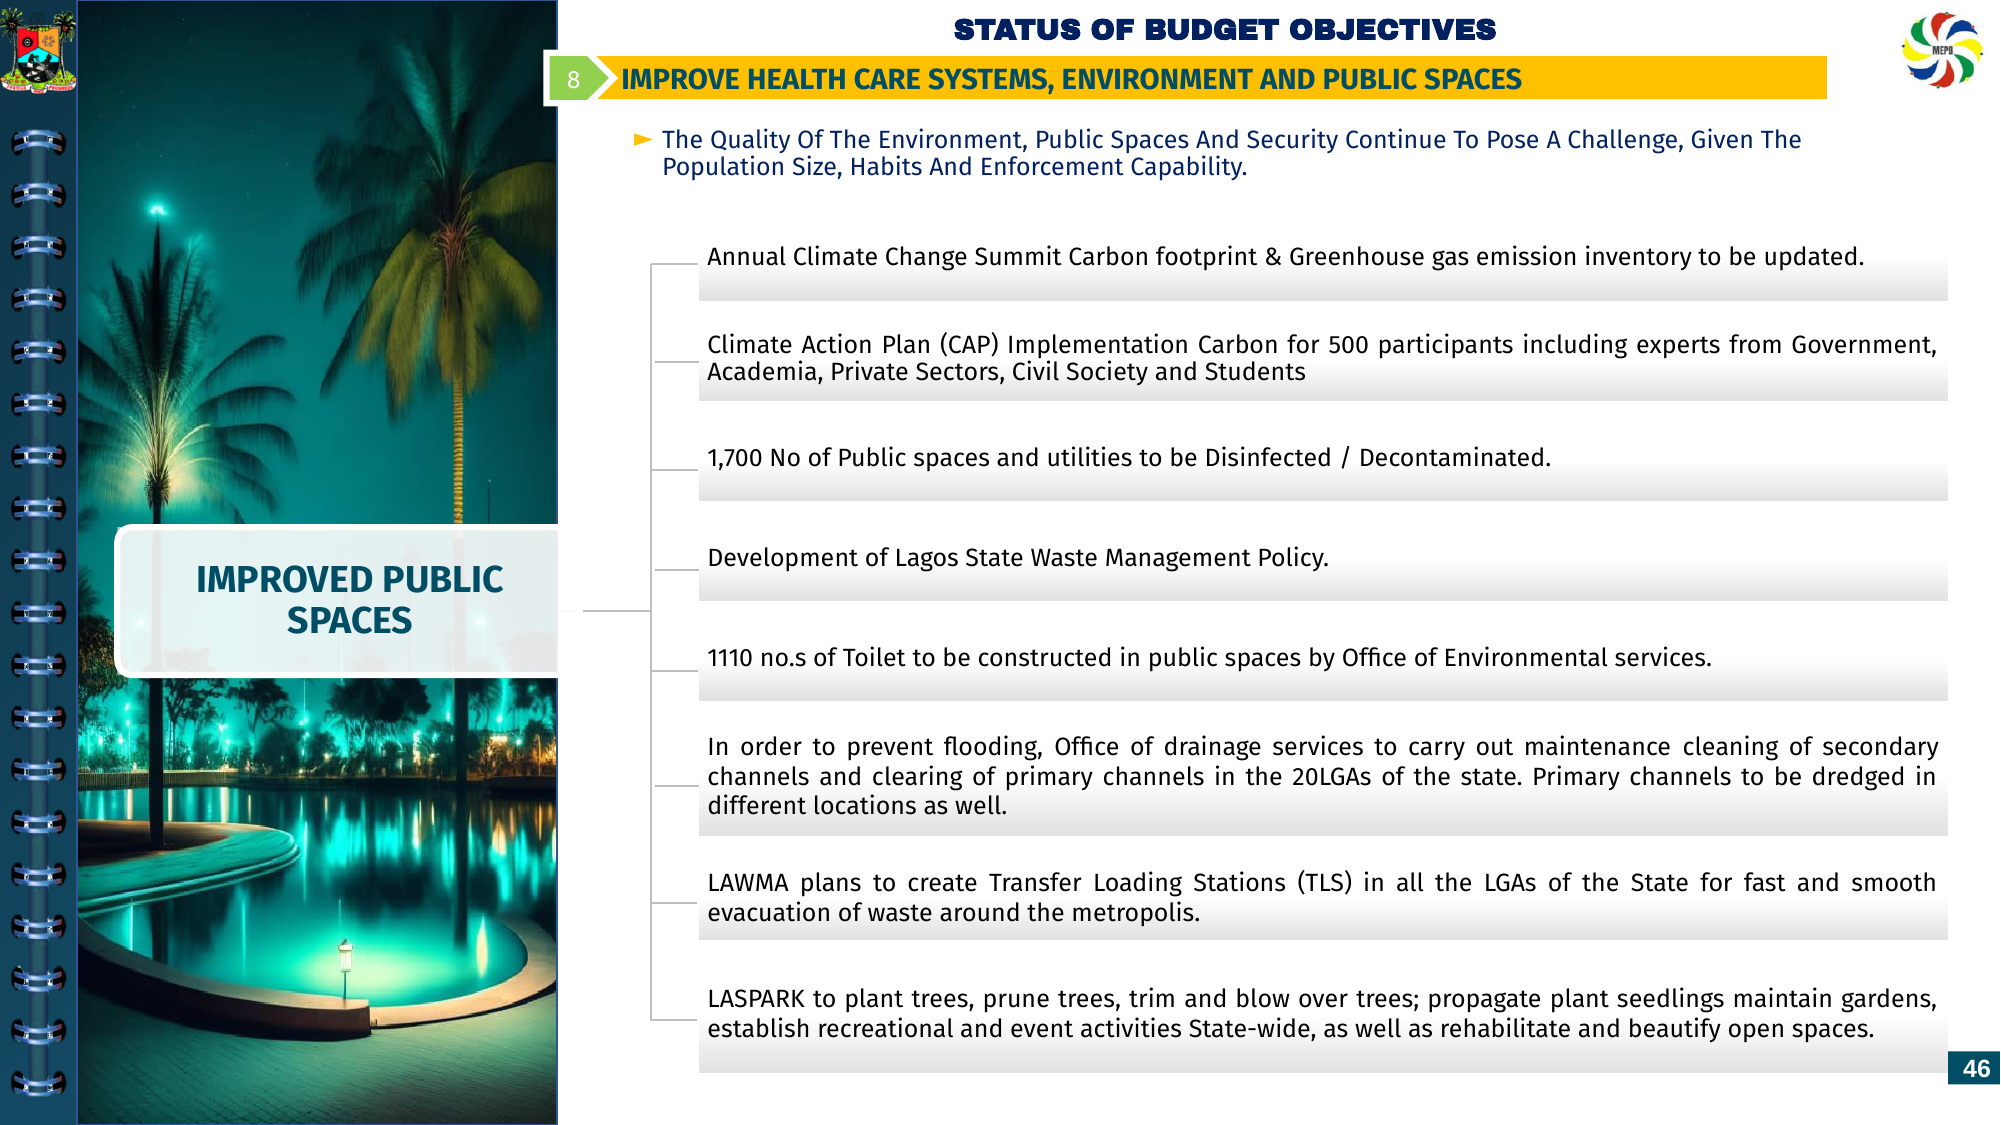

8
       IMPROVE HEALTH CARE SYSTEMS, ENVIRONMENT AND PUBLIC SPACES
The Quality Of The Environment, Public Spaces And Security Continue To Pose A Challenge, Given The Population Size, Habits And Enforcement Capability.

IMPROVED                PUBLIC SPACES
Annual Climate Change Summit Carbon footprint & Greenhouse gas emission inventory to be updated.

Climate Action Plan (CAP) Implementation Carbon for 500 participants including experts from Government, Academia, Private Sectors, Civil Society and Students

1,700 No of Public spaces and utilities to be Disinfected / Decontaminated.

Development of Lagos State Waste Management Policy.

1110 no.s of Toilet to be constructed in public spaces by Office of Environmental services.
In order to prevent flooding, Office of drainage services to carry out maintenance cleaning of secondary channels and clearing of primary channels in the 20LGAs of the state. Primary channels to be dredged in different locations as well.

LAWMA plans to create Transfer Loading Stations (TLS) in all the LGAs of the State for fast and smooth evacuation of waste around the metropolis.

LASPARK to plant trees, prune trees, trim and blow over trees; propagate plant seedlings maintain gardens, establish recreational and event activities State-wide, as well as rehabilitate and beautify open spaces.

IMPROVED PUBLIC SPACES
46